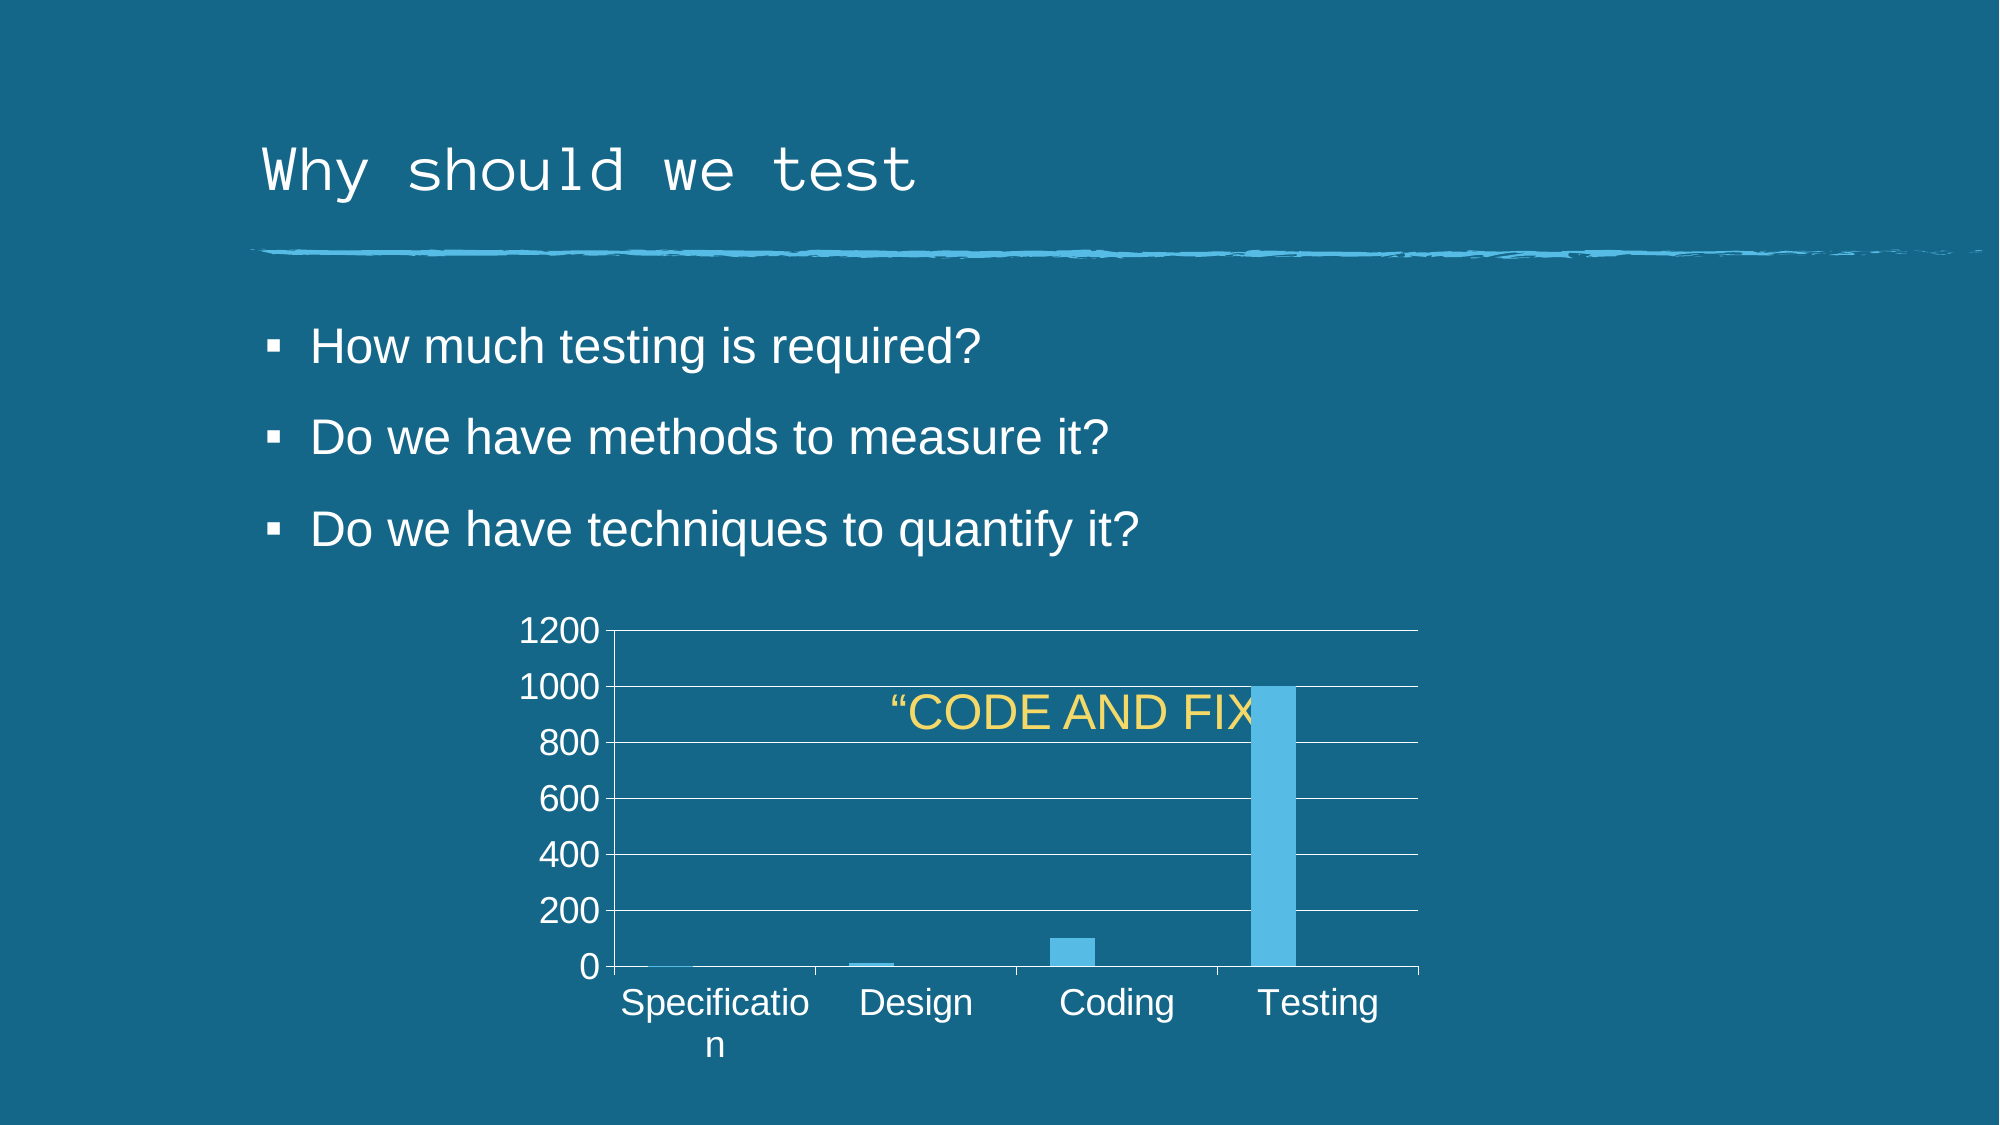

# Why should we test
How much testing is required?
Do we have methods to measure it?
Do we have techniques to quantify it?

	“CODE AND FIX”

### Chart

| Category | Series 1 | Column1 | Column2 |
|---|---|---|---|
| Specification | 1.0 | None | None |
| Design | 10.0 | None | None |
| Coding | 100.0 | None | None |
| Testing | 1000.0 | None | None |